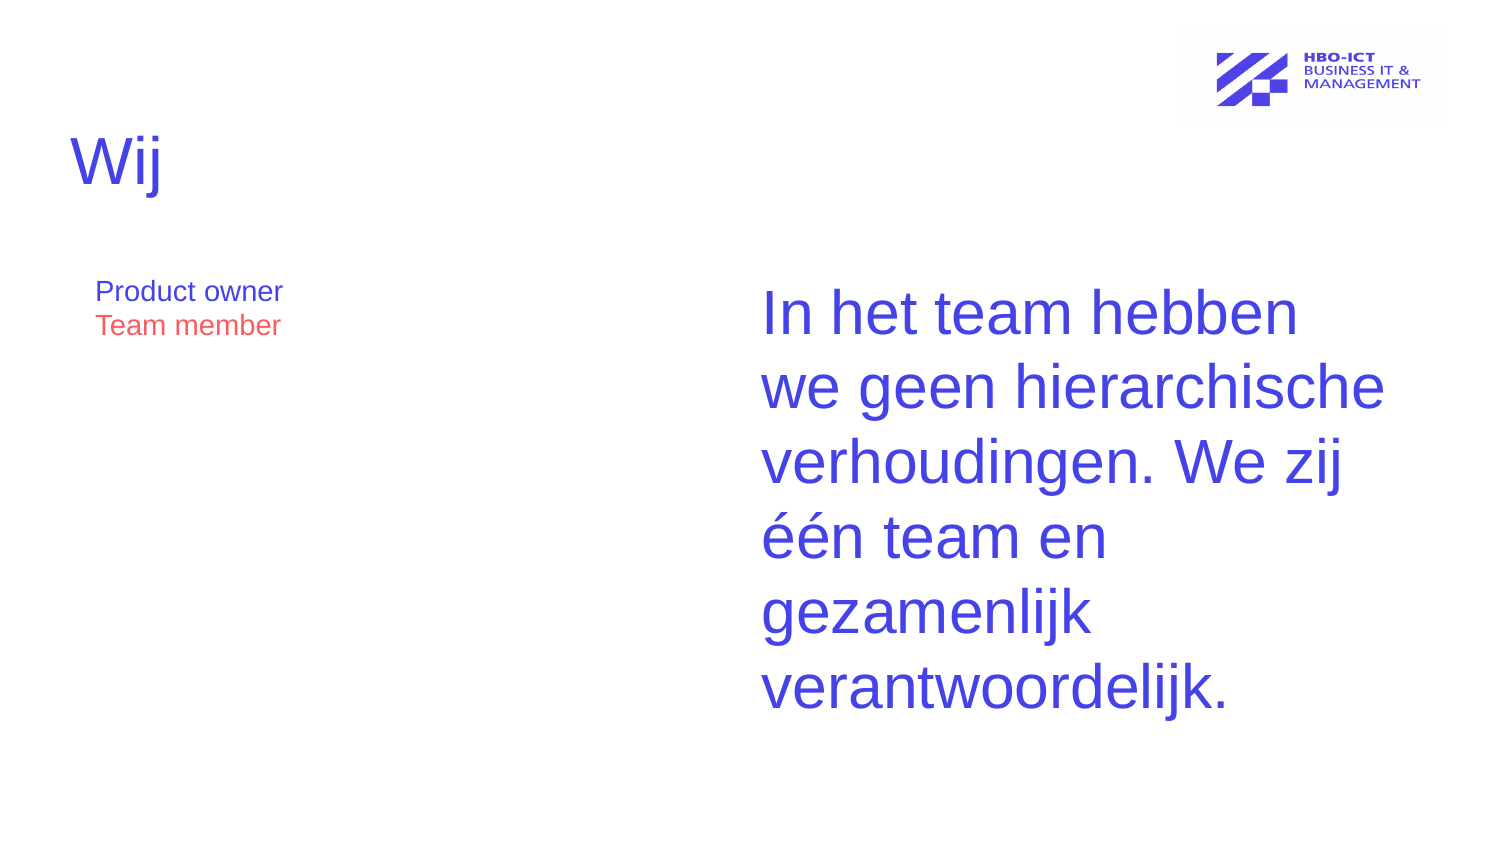

# Wij
In het team hebben we geen hierarchische verhoudingen. We zij  één team en gezamenlijk verantwoordelijk.
Product owner
Team member